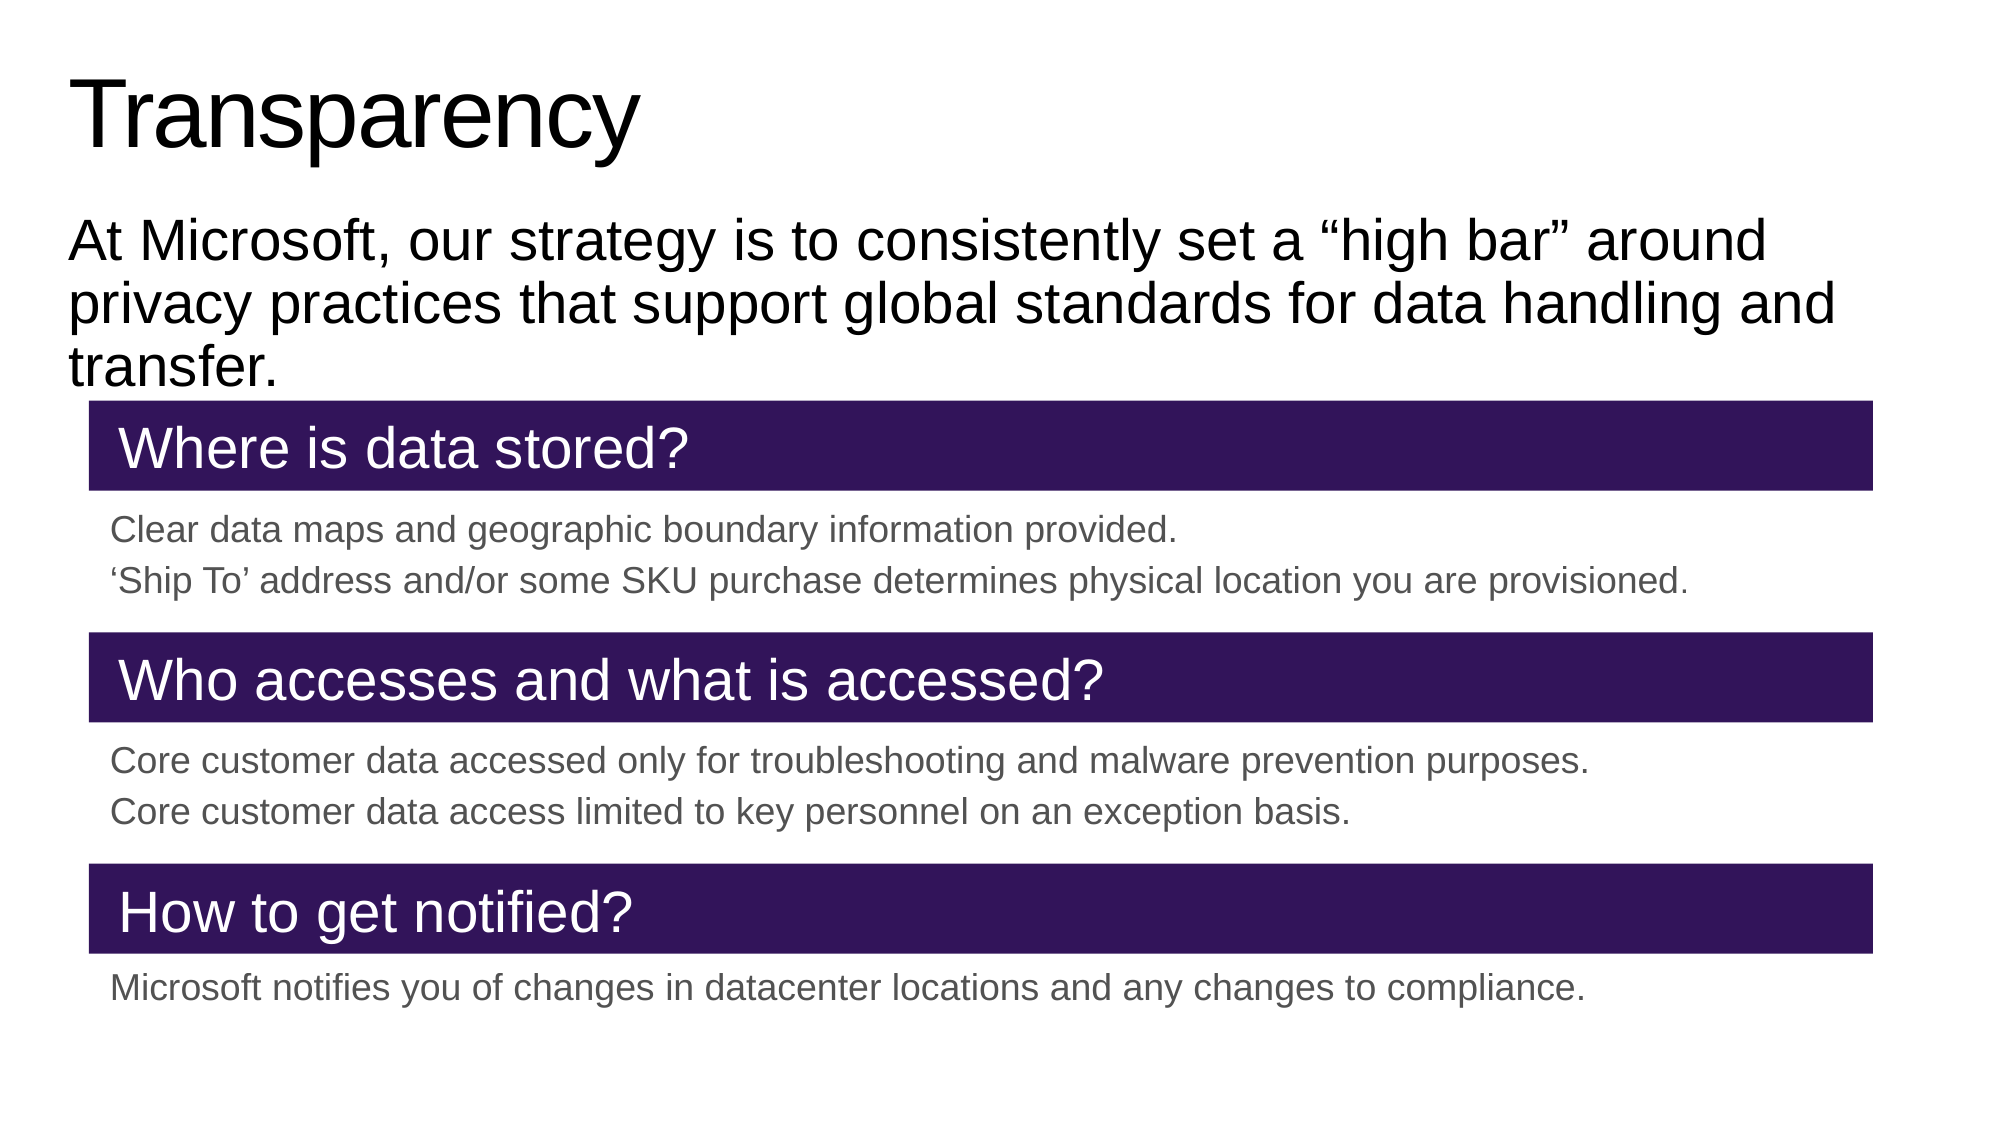

# Transparency
At Microsoft, our strategy is to consistently set a “high bar” around privacy practices that support global standards for data handling and transfer.
Where is data stored?
Clear data maps and geographic boundary information provided.
‘Ship To’ address and/or some SKU purchase determines physical location you are provisioned.
Who accesses and what is accessed?
Core customer data accessed only for troubleshooting and malware prevention purposes.
Core customer data access limited to key personnel on an exception basis.
How to get notified?
Microsoft notifies you of changes in datacenter locations and any changes to compliance.